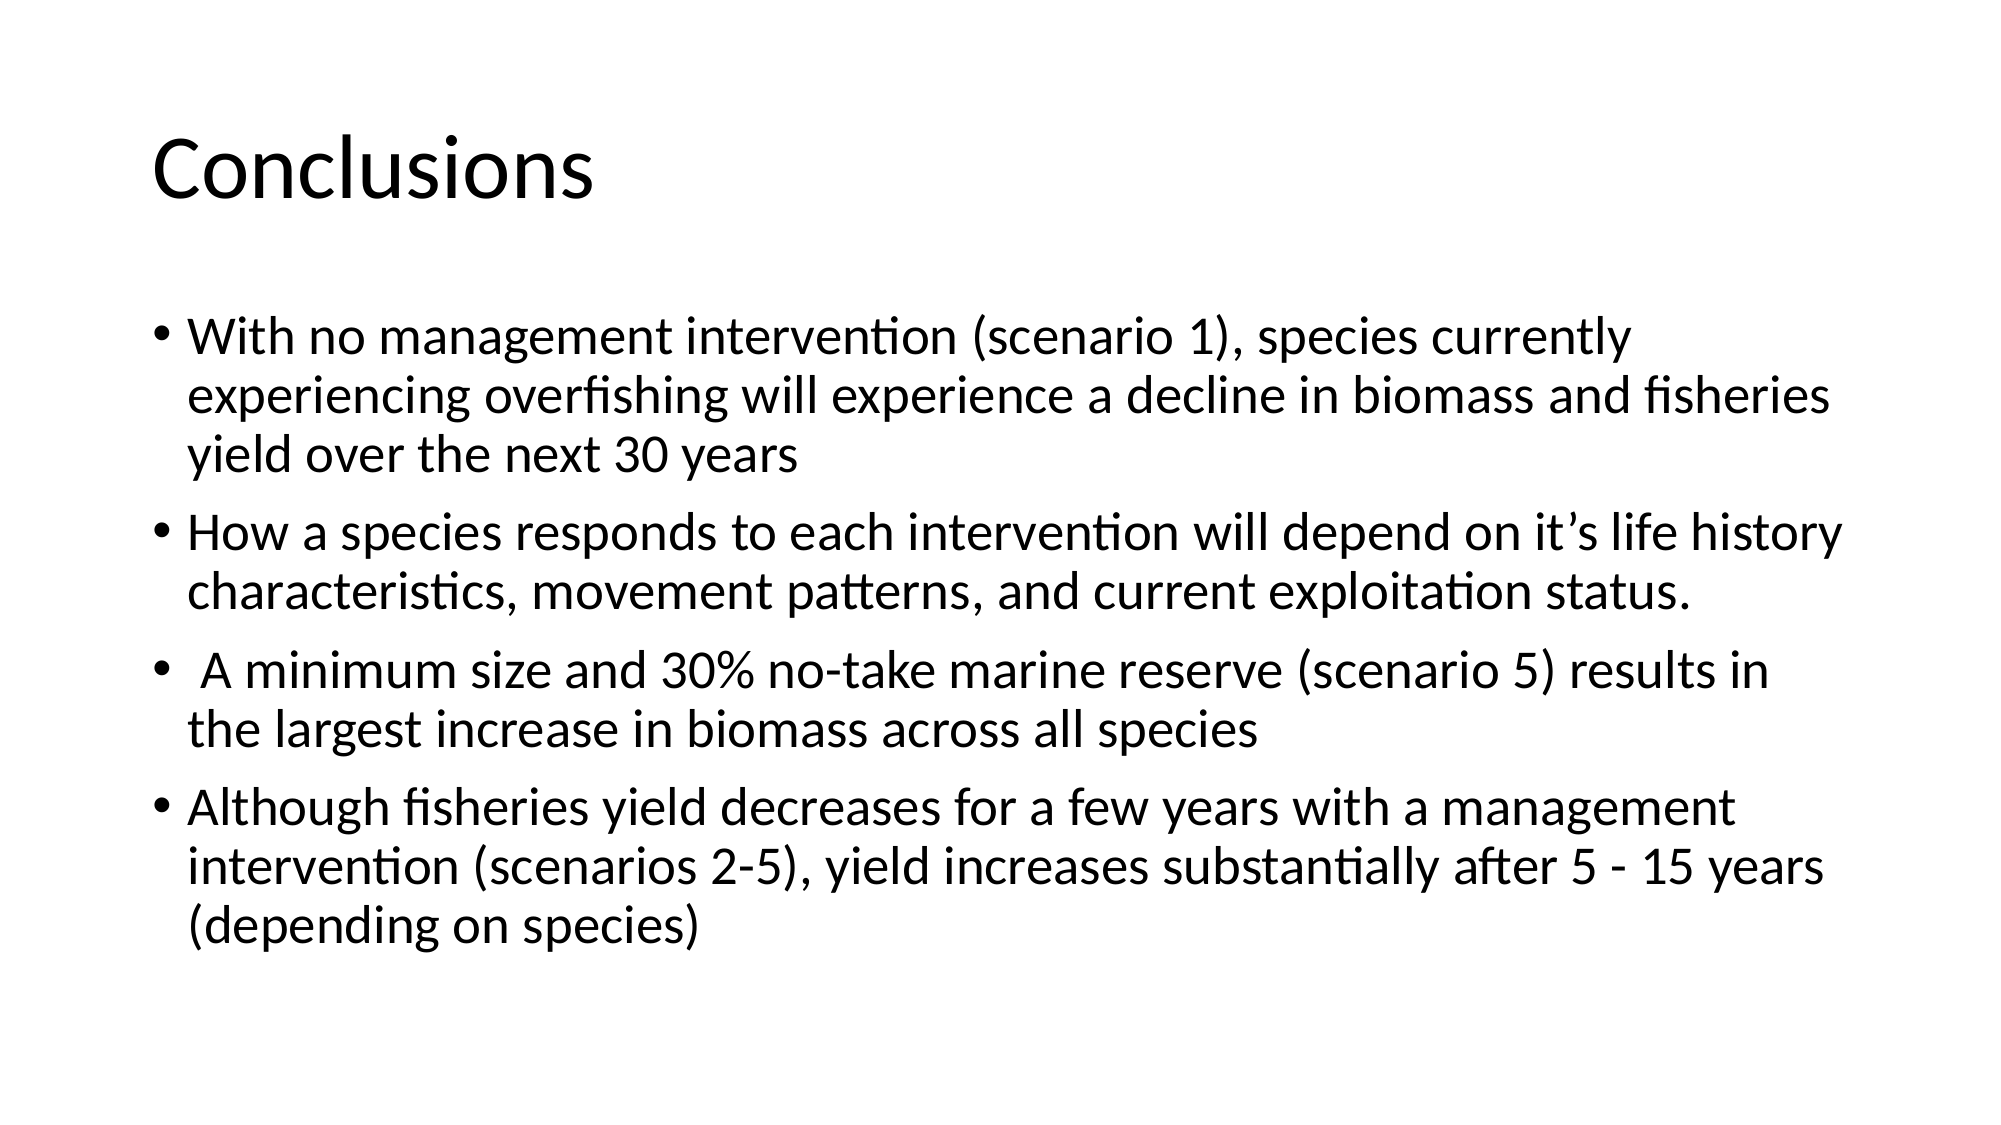

# Conclusions
With no management intervention (scenario 1), species currently experiencing overfishing will experience a decline in biomass and fisheries yield over the next 30 years
How a species responds to each intervention will depend on it’s life history characteristics, movement patterns, and current exploitation status.
 A minimum size and 30% no-take marine reserve (scenario 5) results in the largest increase in biomass across all species
Although fisheries yield decreases for a few years with a management intervention (scenarios 2-5), yield increases substantially after 5 - 15 years (depending on species)